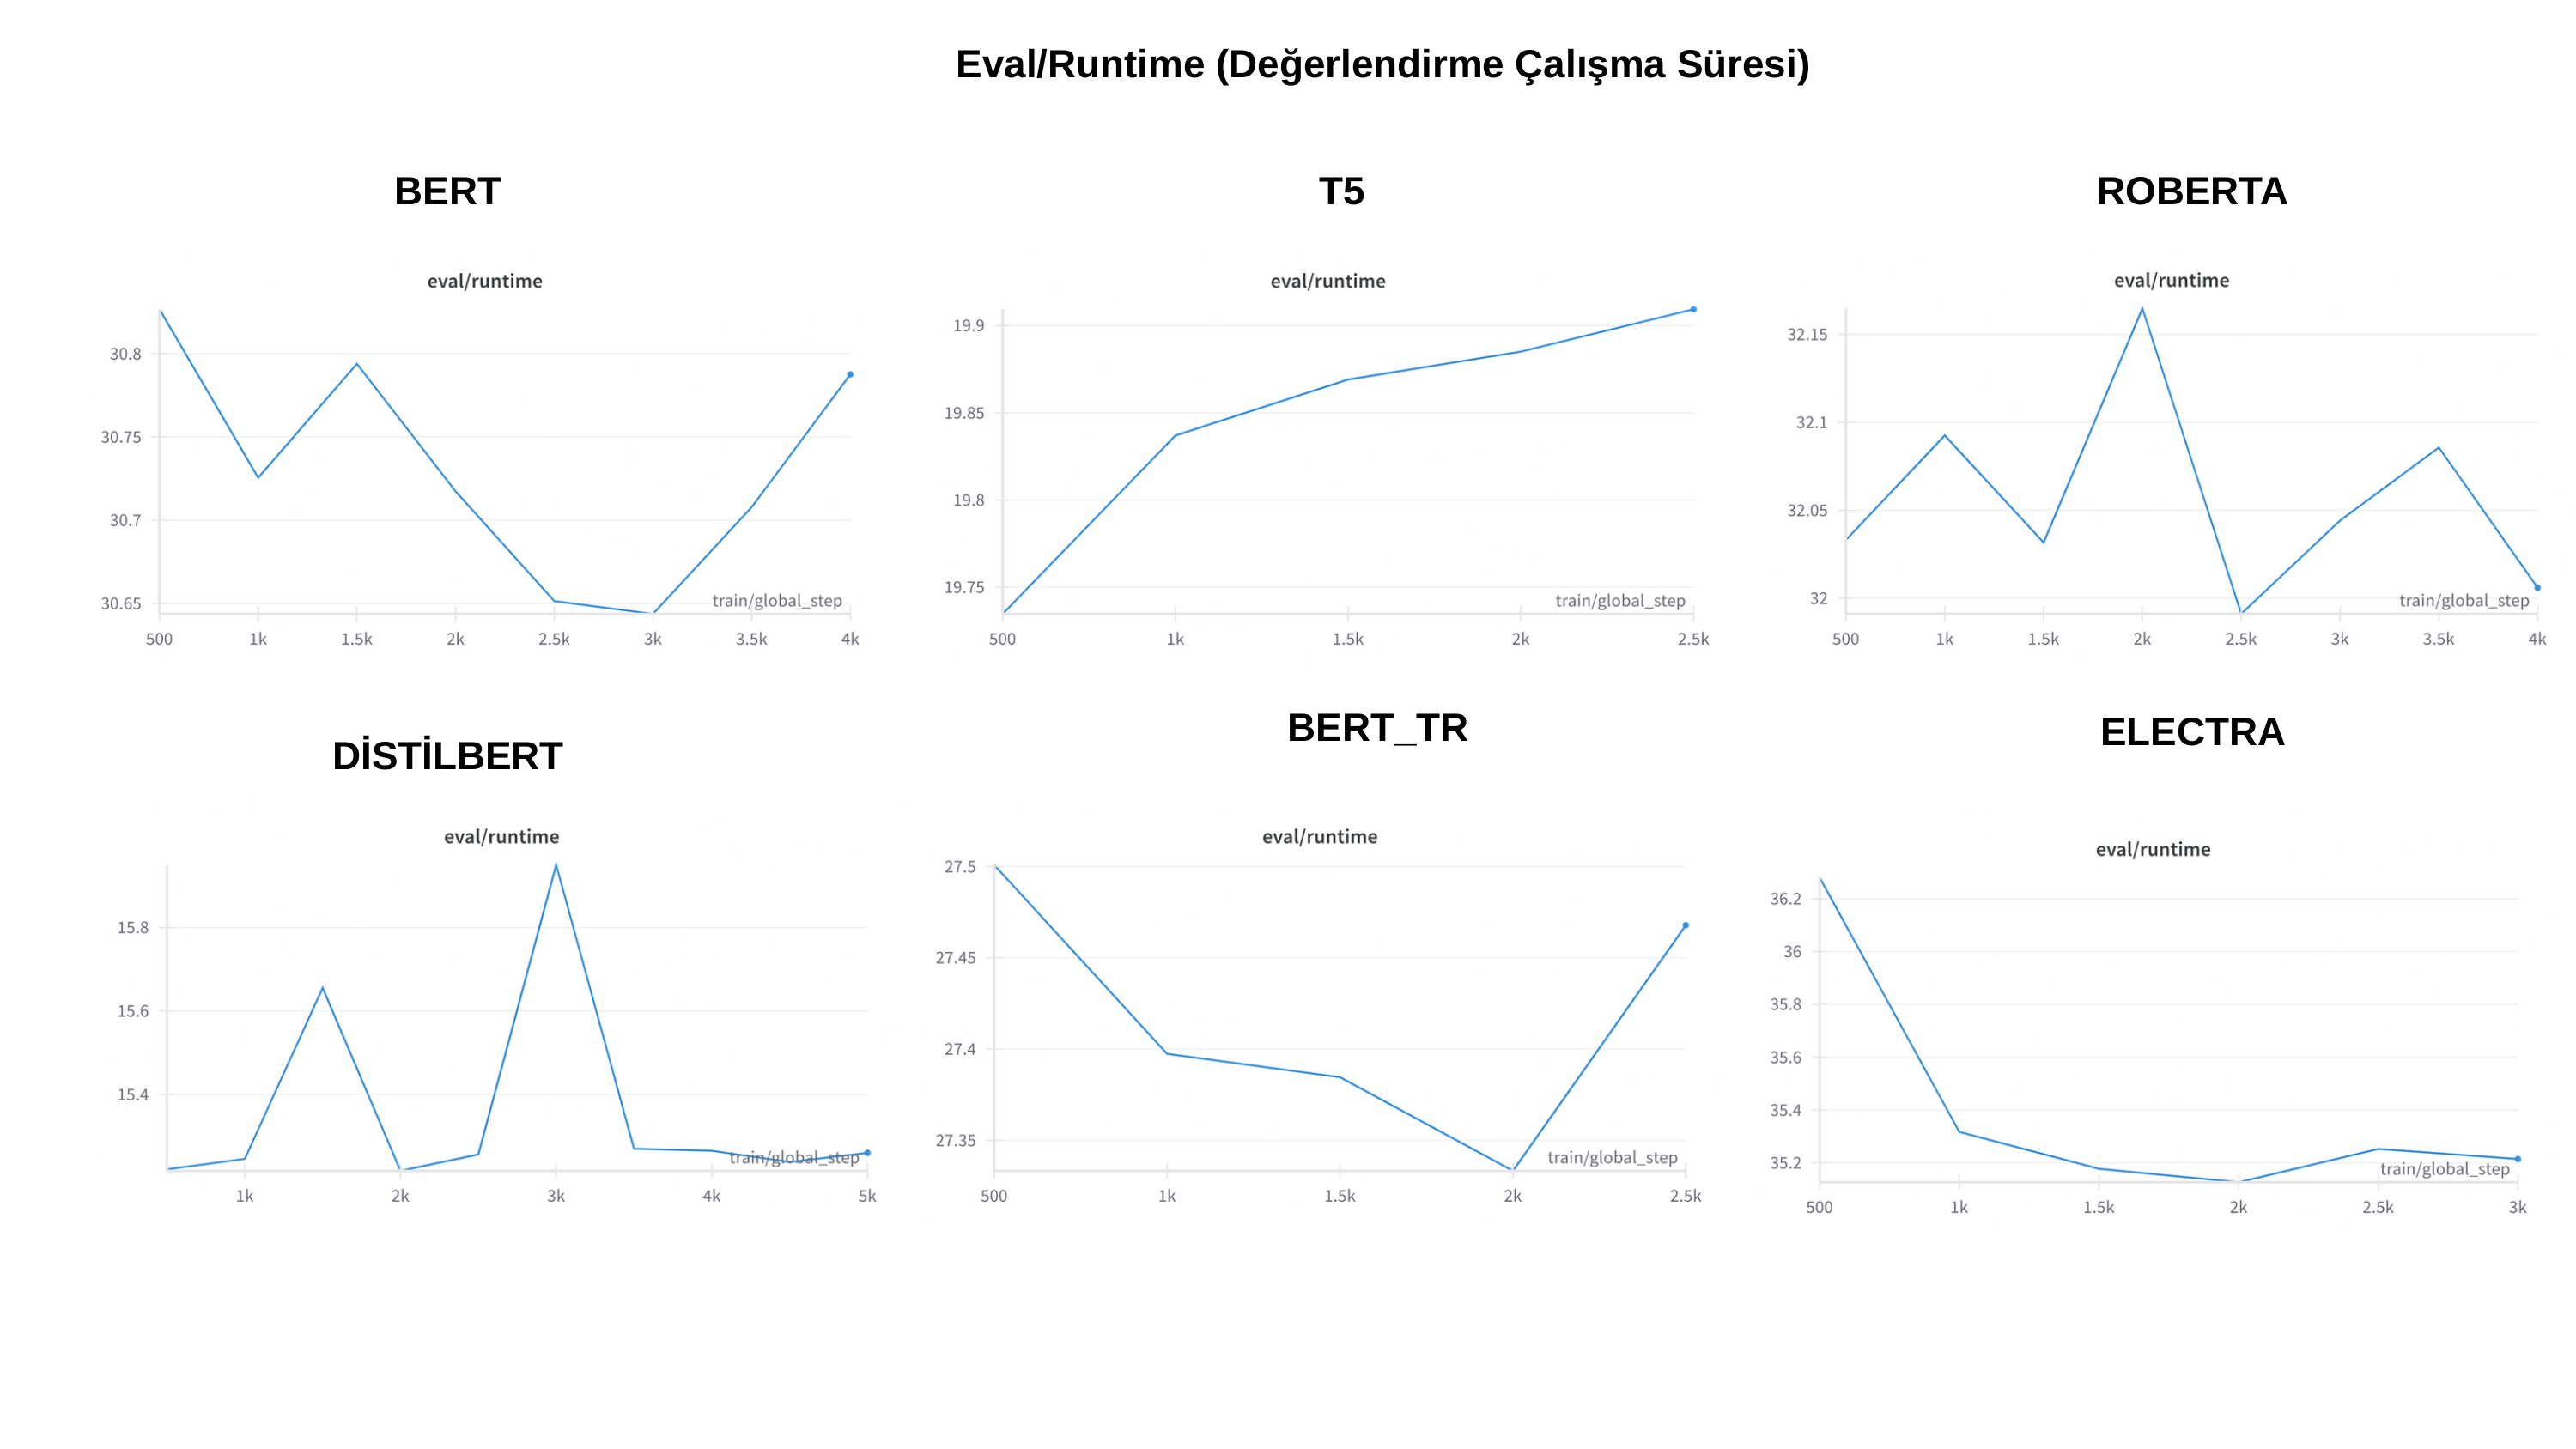

Eval/Runtime (Değerlendirme Çalışma Süresi)
BERT
T5
ROBERTA

BERT_TR
ELECTRA
DİSTİLBERT